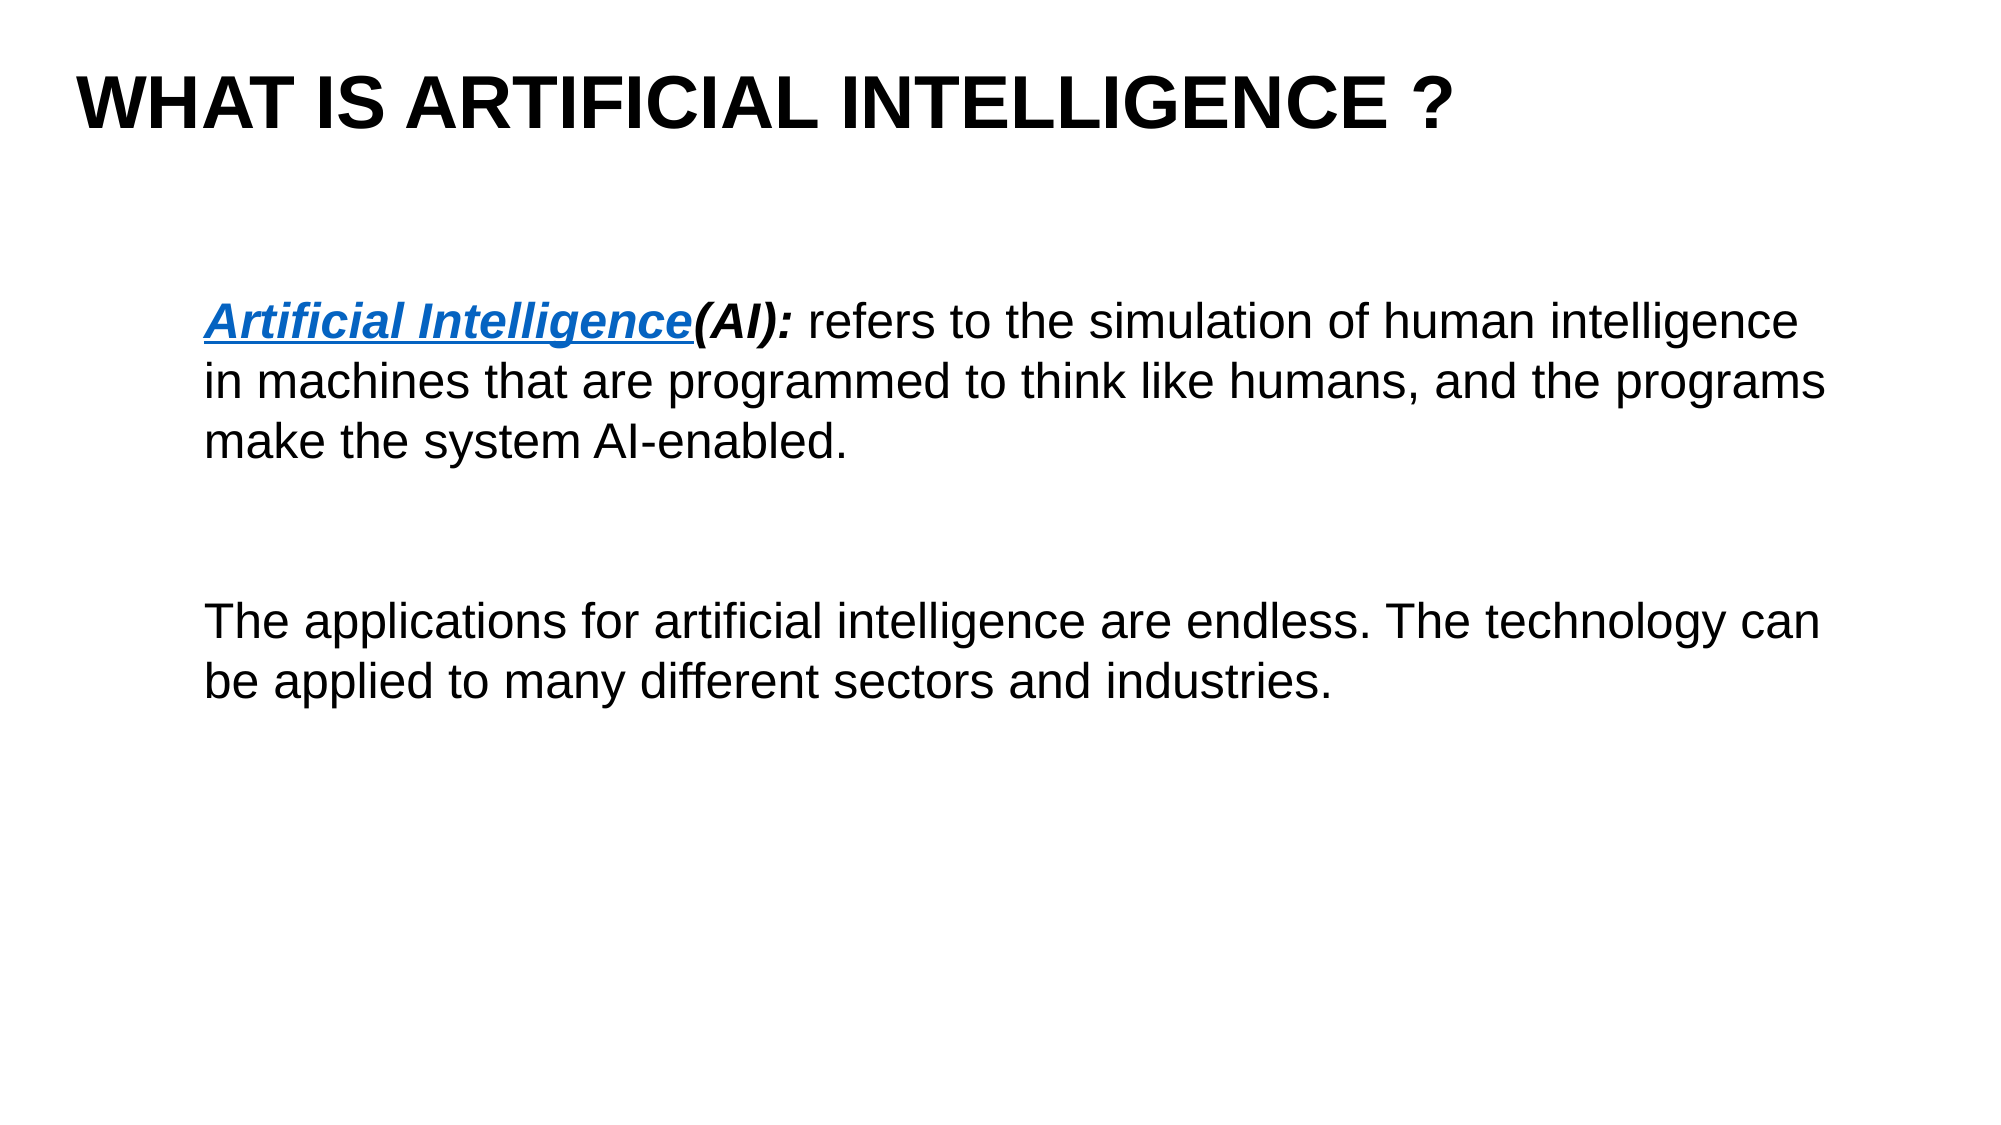

# What is Artificial Intelligence ?
Artificial Intelligence(AI): refers to the simulation of human intelligence in machines that are programmed to think like humans, and the programs make the system AI-enabled.

The applications for artificial intelligence are endless. The technology can be applied to many different sectors and industries.